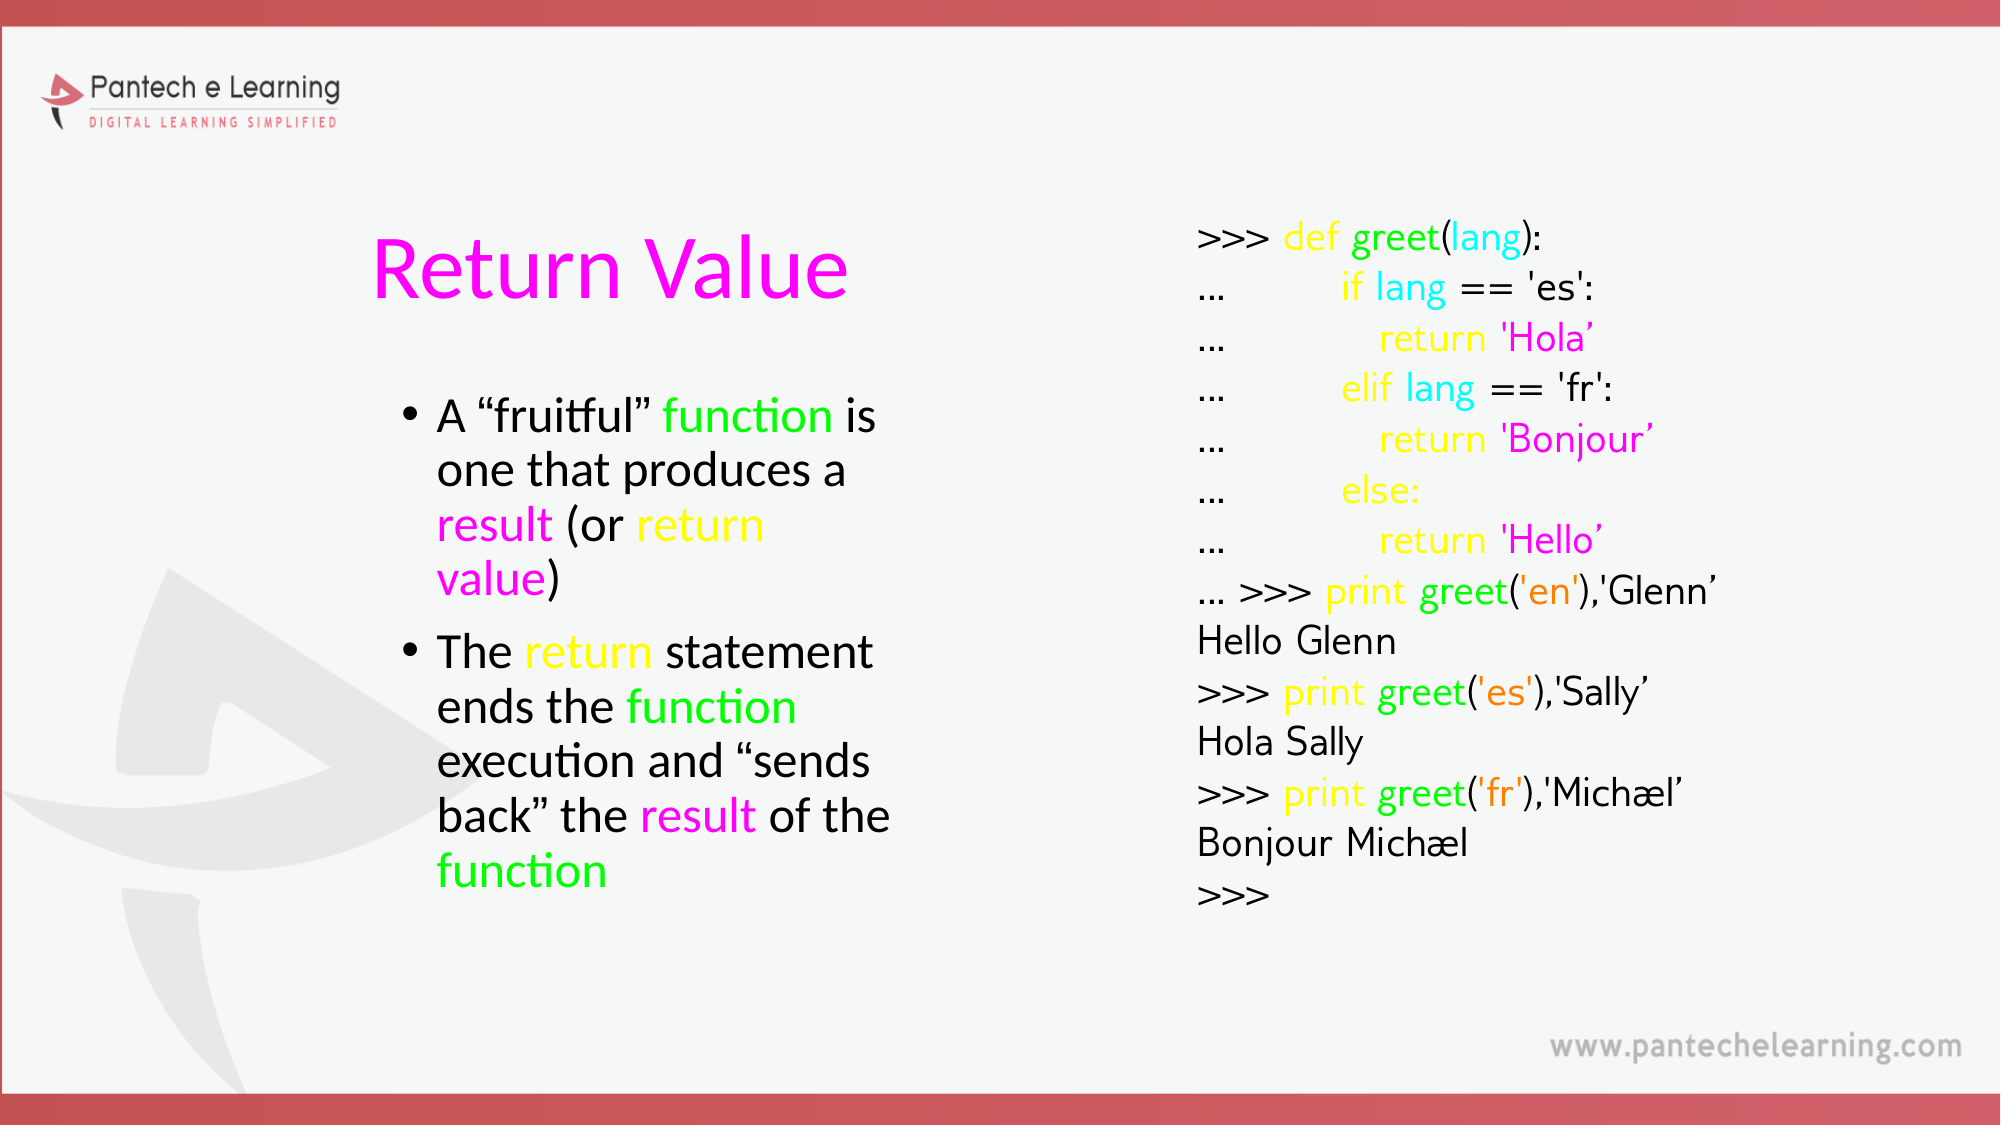

# Return Value
>>> def greet(lang):
...         if lang == 'es':
...            return 'Hola’
...         elif lang == 'fr':
...            return 'Bonjour’
...         else:
...            return 'Hello’
... >>> print greet('en'),'Glenn’
Hello Glenn
>>> print greet('es'),'Sally’
Hola Sally
>>> print greet('fr'),'Michael’
Bonjour Michael
>>>
A “fruitful” function is one that produces a result (or return value)
The return statement ends the function execution and “sends back” the result of the function